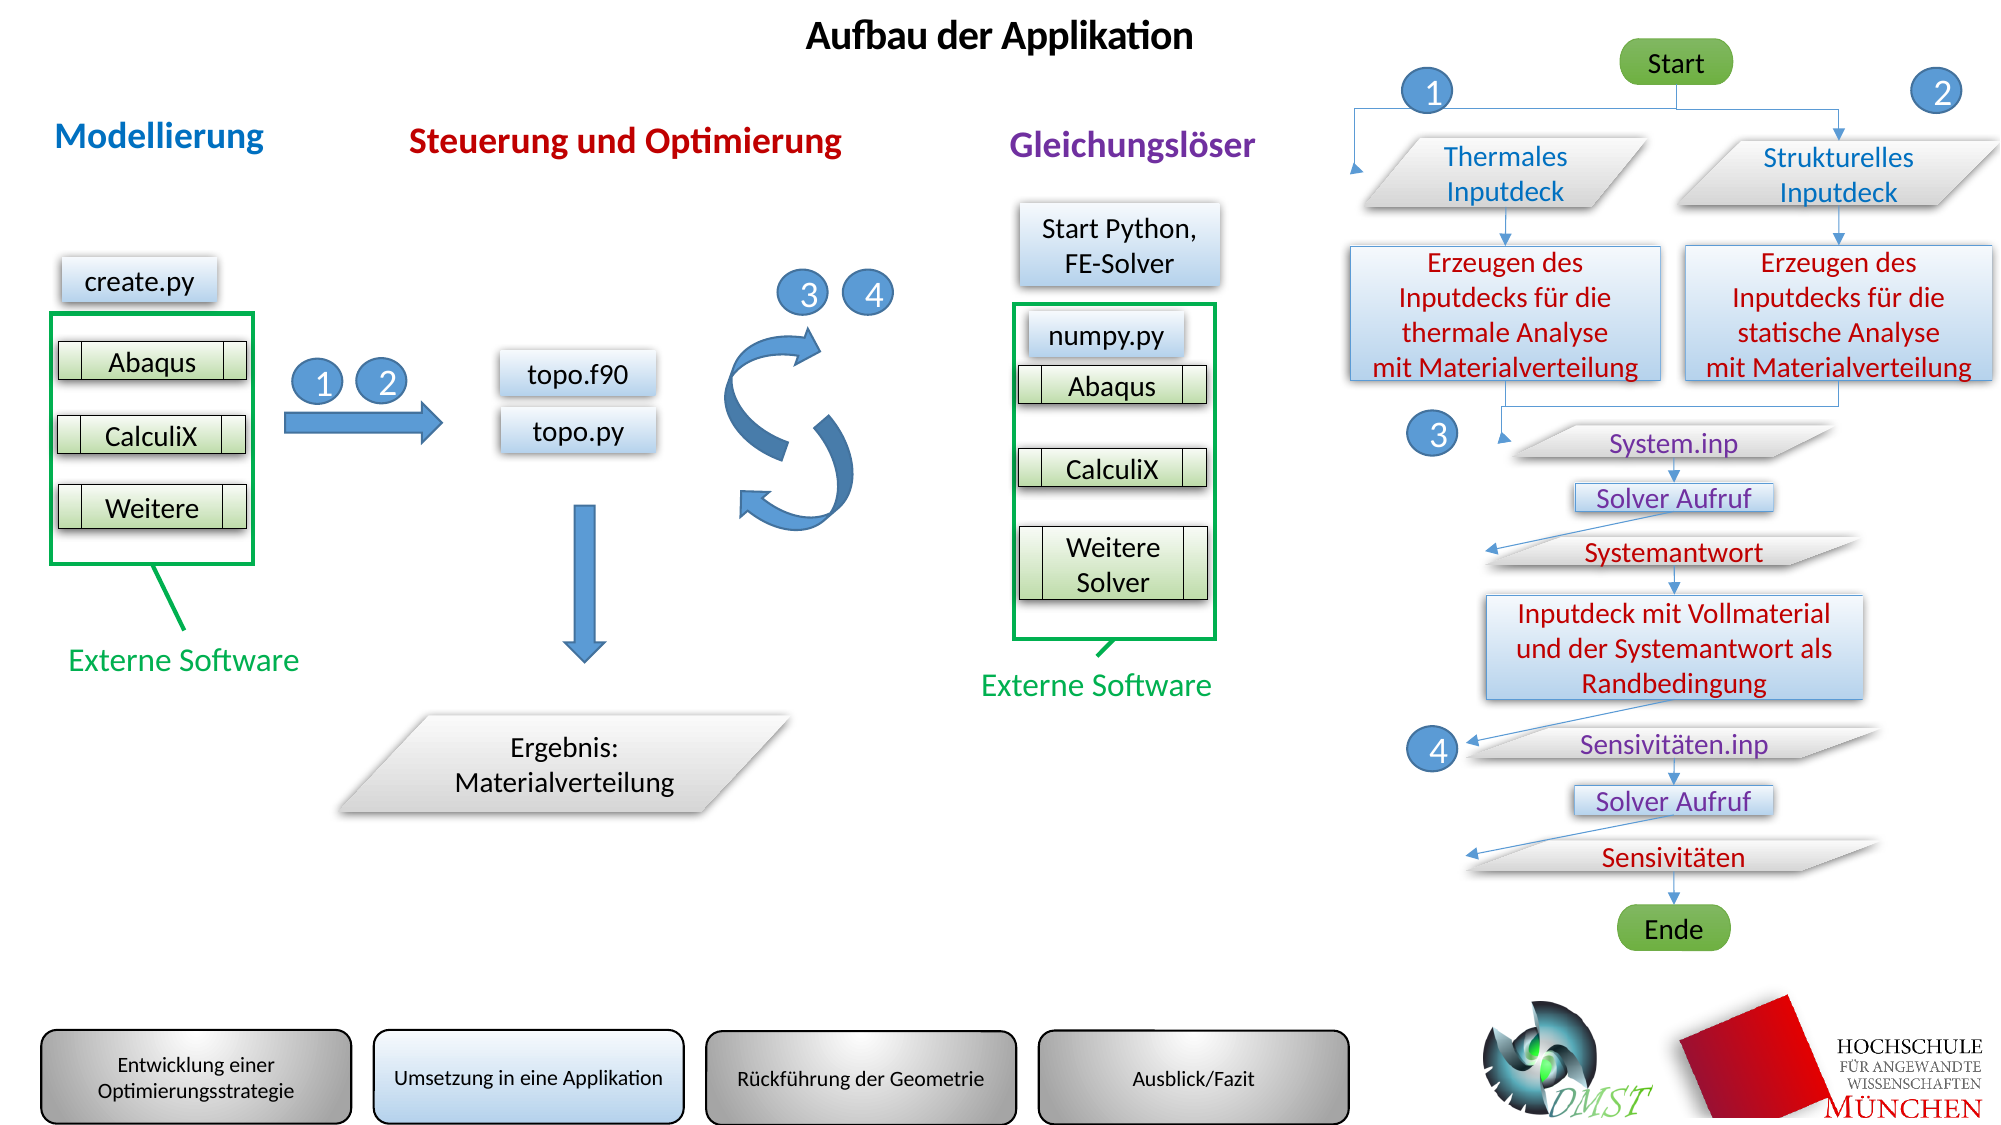

Aufbau der Applikation
Start
1
2
Modellierung
Steuerung und Optimierung
Gleichungslöser
Thermales Inputdeck
Strukturelles Inputdeck
Start Python, FE-Solver
Erzeugen des Inputdecks für die statische Analyse
mit Materialverteilung
Erzeugen des Inputdecks für die thermale Analyse
mit Materialverteilung
create.py
3
4

numpy.py

Abaqus
topo.f90
2
1
Abaqus

topo.py
3
CalculiX

System.inp
CalculiX
Solver Aufruf
Weitere
Weitere
Solver
Systemantwort

Inputdeck mit Vollmaterial und der Systemantwort als Randbedingung
Externe Software
Externe Software
Ergebnis:
Materialverteilung
4
Sensivitäten.inp
Solver Aufruf
Sensivitäten
Ende